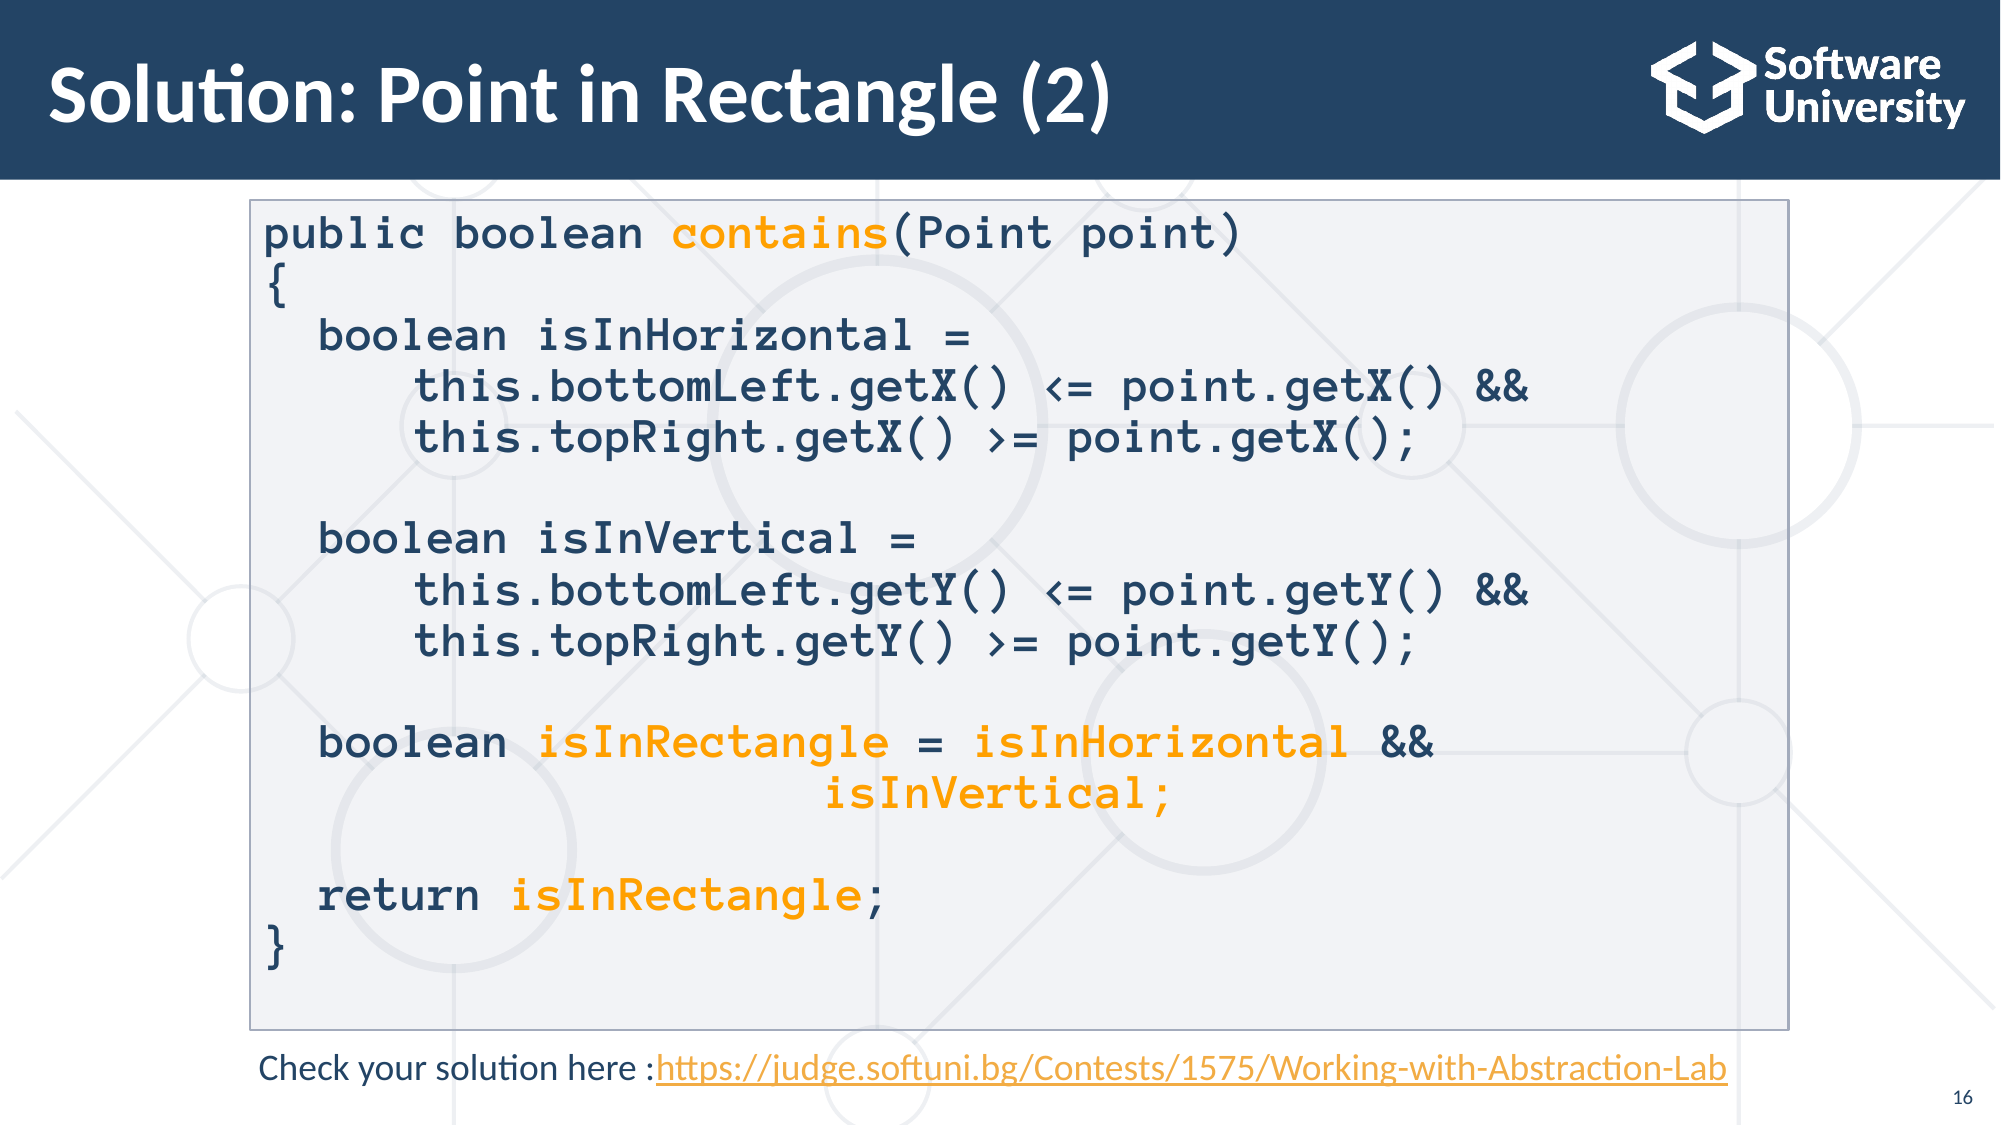

# Solution: Point in Rectangle (2)
public boolean contains(Point point)
{
  boolean isInHorizontal =
	this.bottomLeft.getX() <= point.getX() &&
	this.topRight.getX() >= point.getX();

  boolean isInVertical =
	this.bottomLeft.getY() <= point.getY() &&
	this.topRight.getY() >= point.getY();

  boolean isInRectangle = isInHorizontal && 						    isInVertical;

  return isInRectangle;
}

Check your solution here :https://judge.softuni.bg/Contests/1575/Working-with-Abstraction-Lab
16